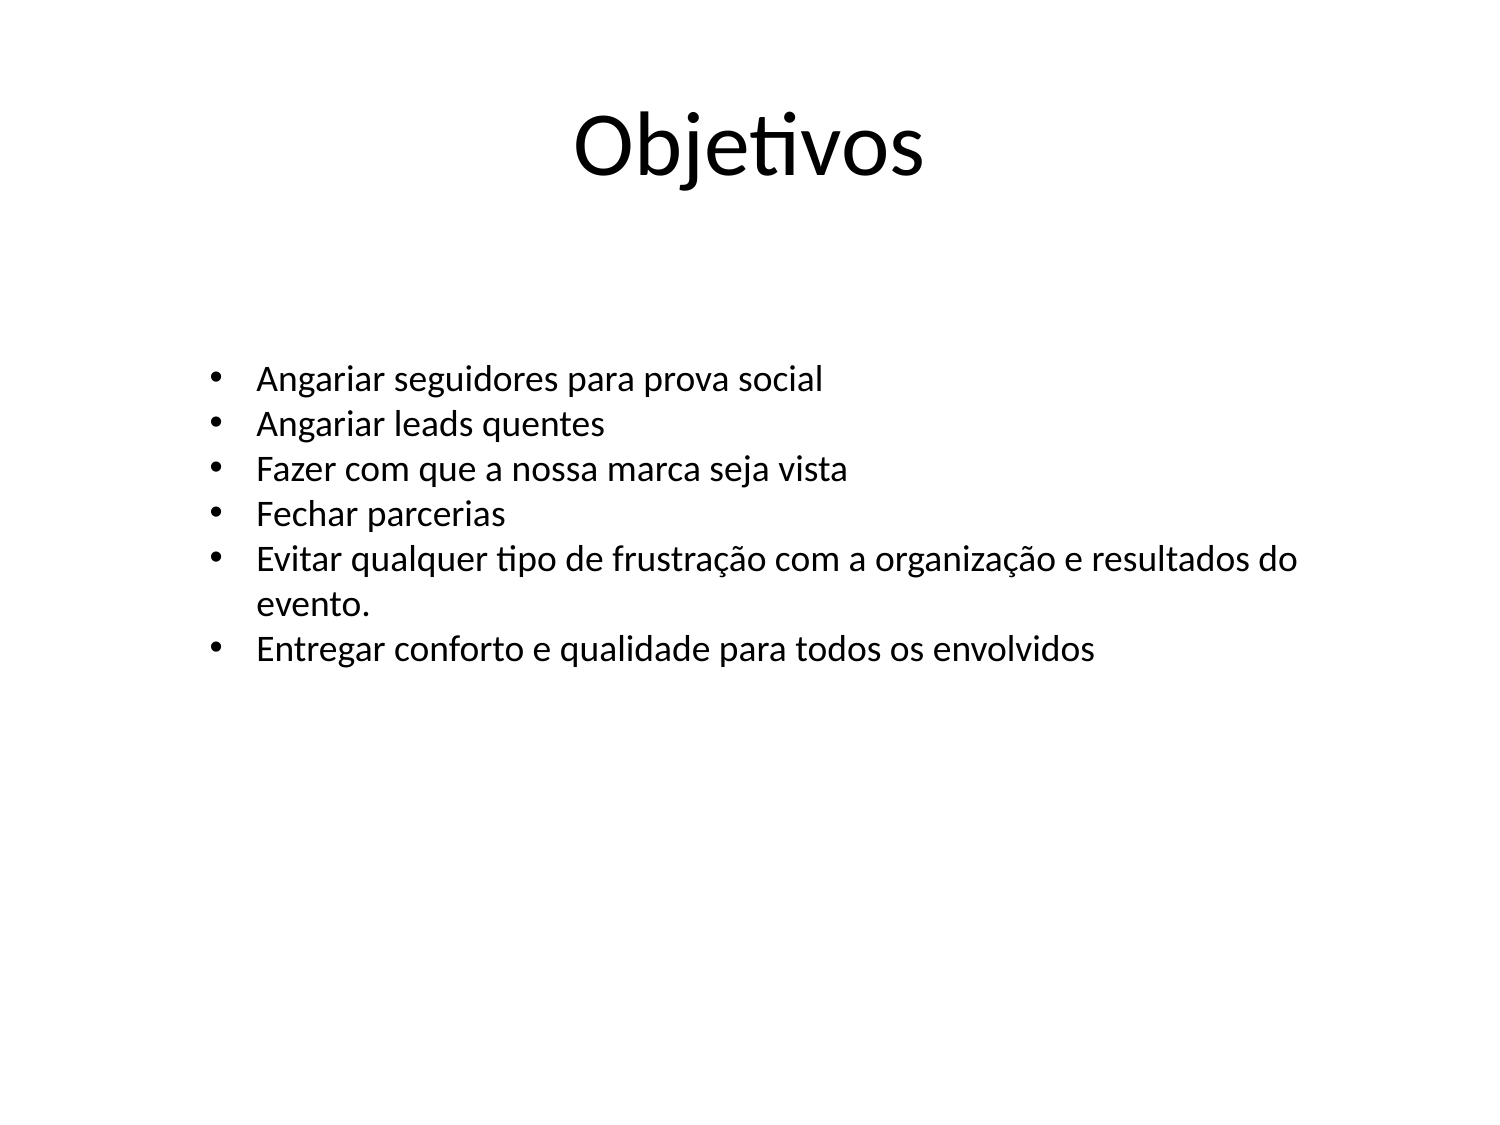

# Objetivos
Angariar seguidores para prova social
Angariar leads quentes
Fazer com que a nossa marca seja vista
Fechar parcerias
Evitar qualquer tipo de frustração com a organização e resultados do evento.
Entregar conforto e qualidade para todos os envolvidos